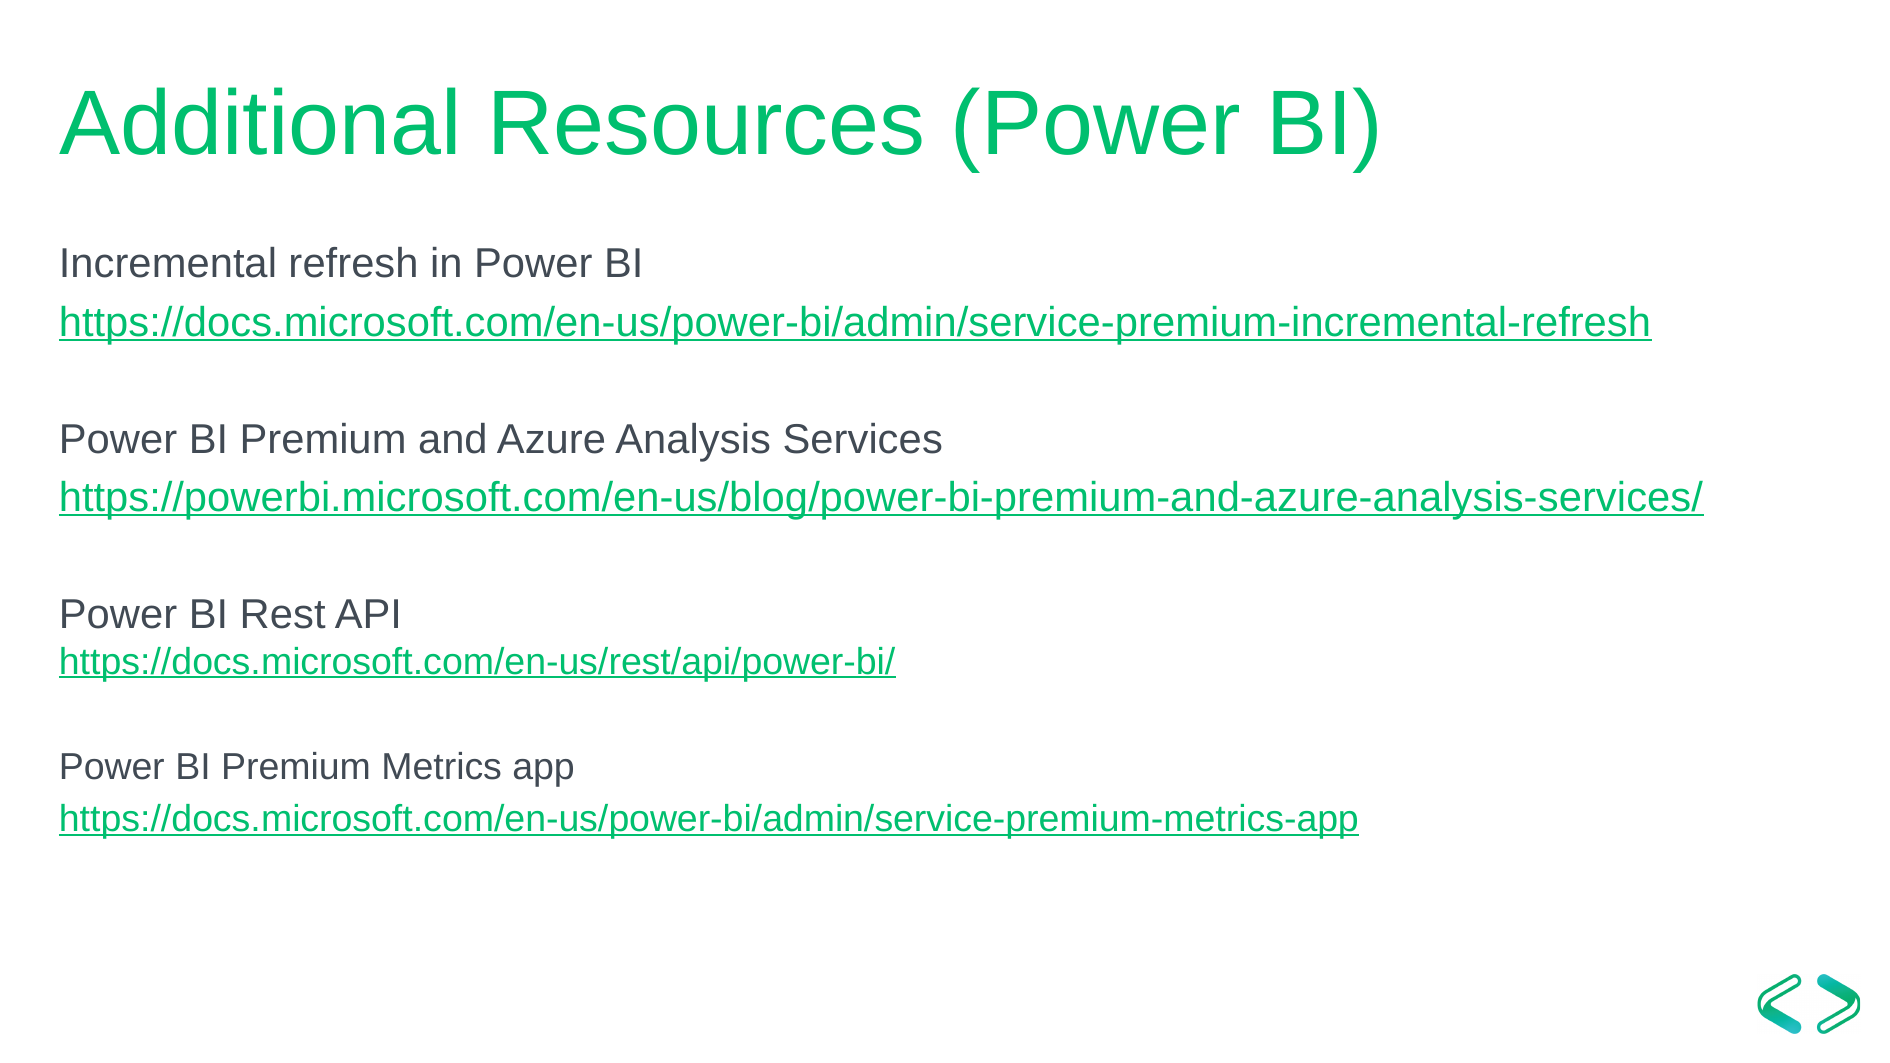

# Additional Resources (Power BI)
Incremental refresh in Power BI
https://docs.microsoft.com/en-us/power-bi/admin/service-premium-incremental-refresh

Power BI Premium and Azure Analysis Services
https://powerbi.microsoft.com/en-us/blog/power-bi-premium-and-azure-analysis-services/

Power BI Rest API
https://docs.microsoft.com/en-us/rest/api/power-bi/

Power BI Premium Metrics app
https://docs.microsoft.com/en-us/power-bi/admin/service-premium-metrics-app